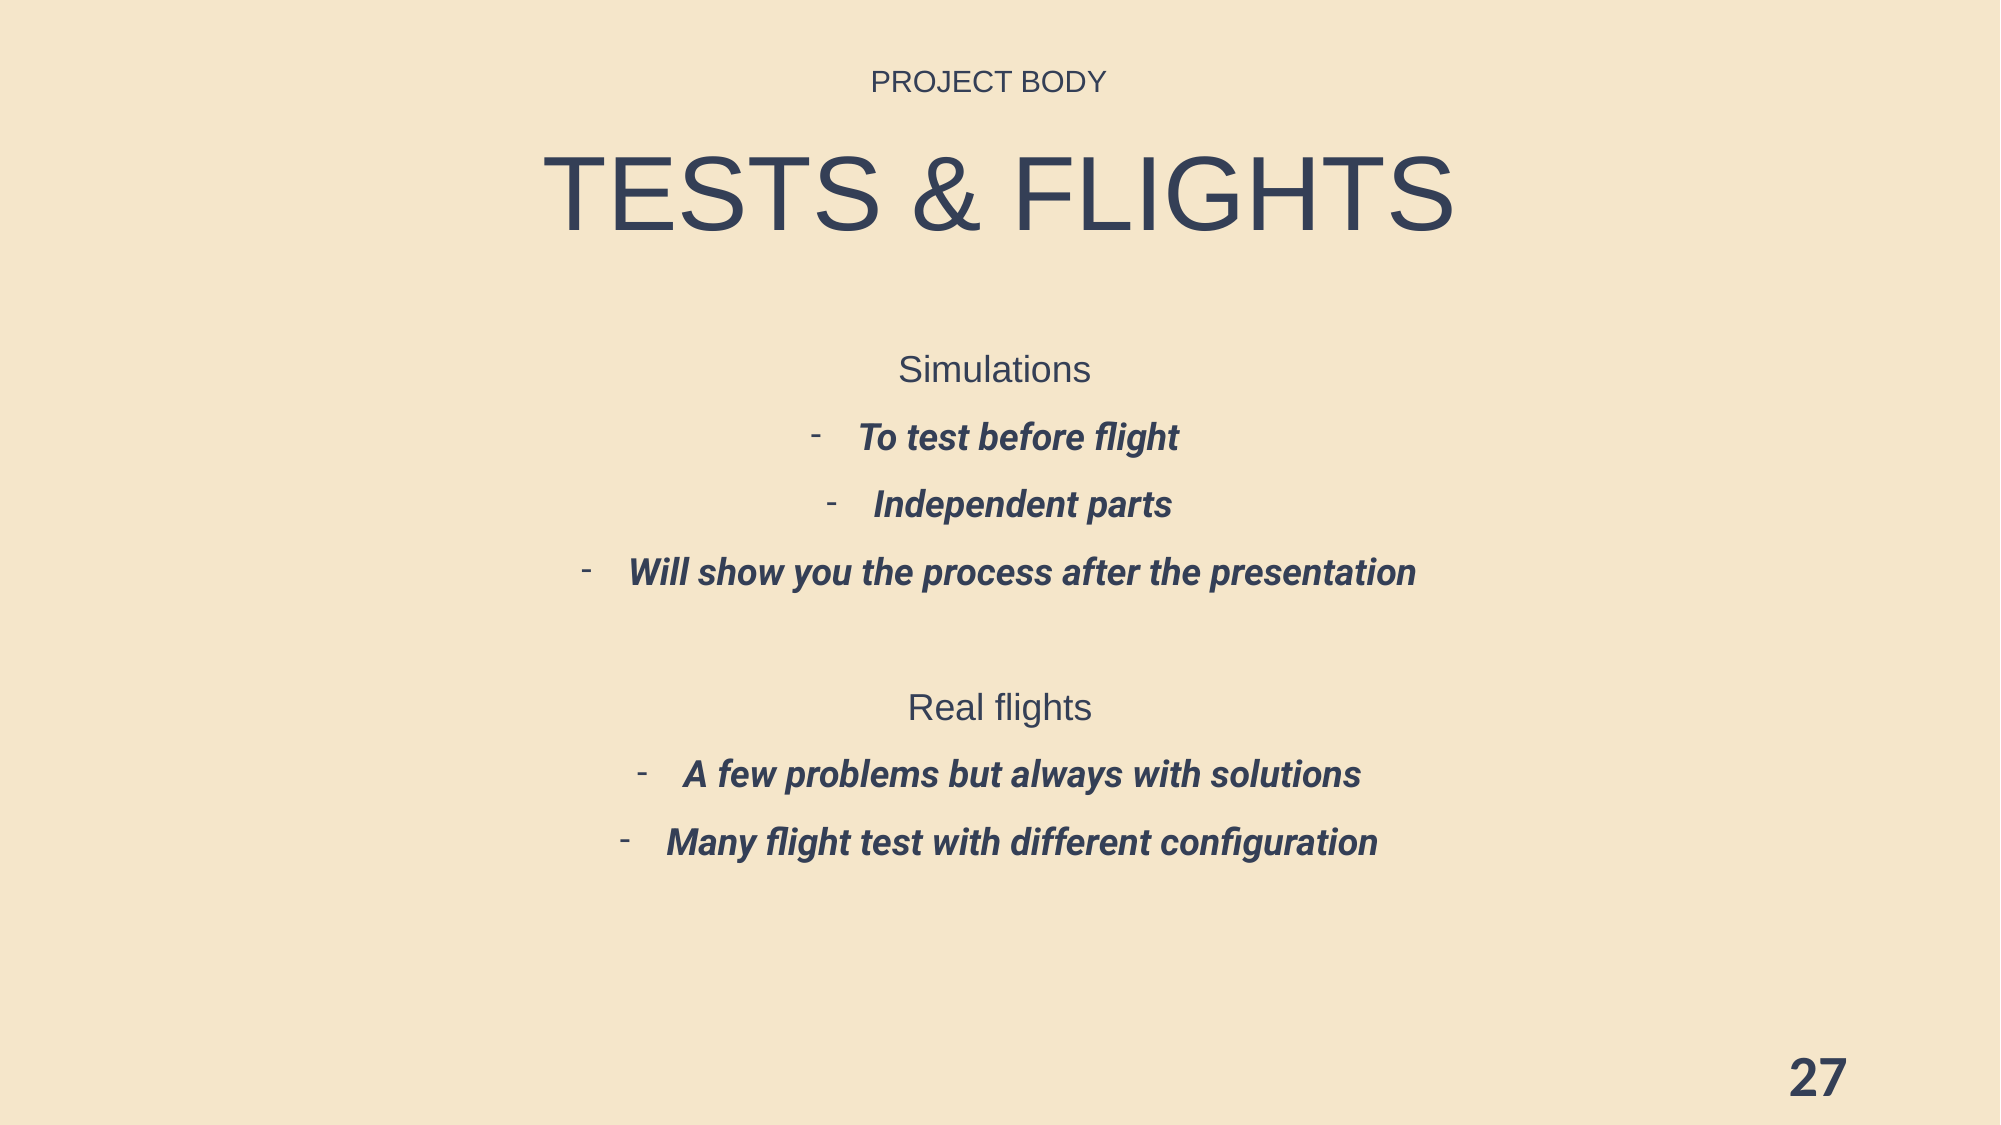

PROJECT BODY
TESTS & FLIGHTS
Simulations
To test before flight
Independent parts
Will show you the process after the presentation

Real flights
A few problems but always with solutions
Many flight test with different configuration

27